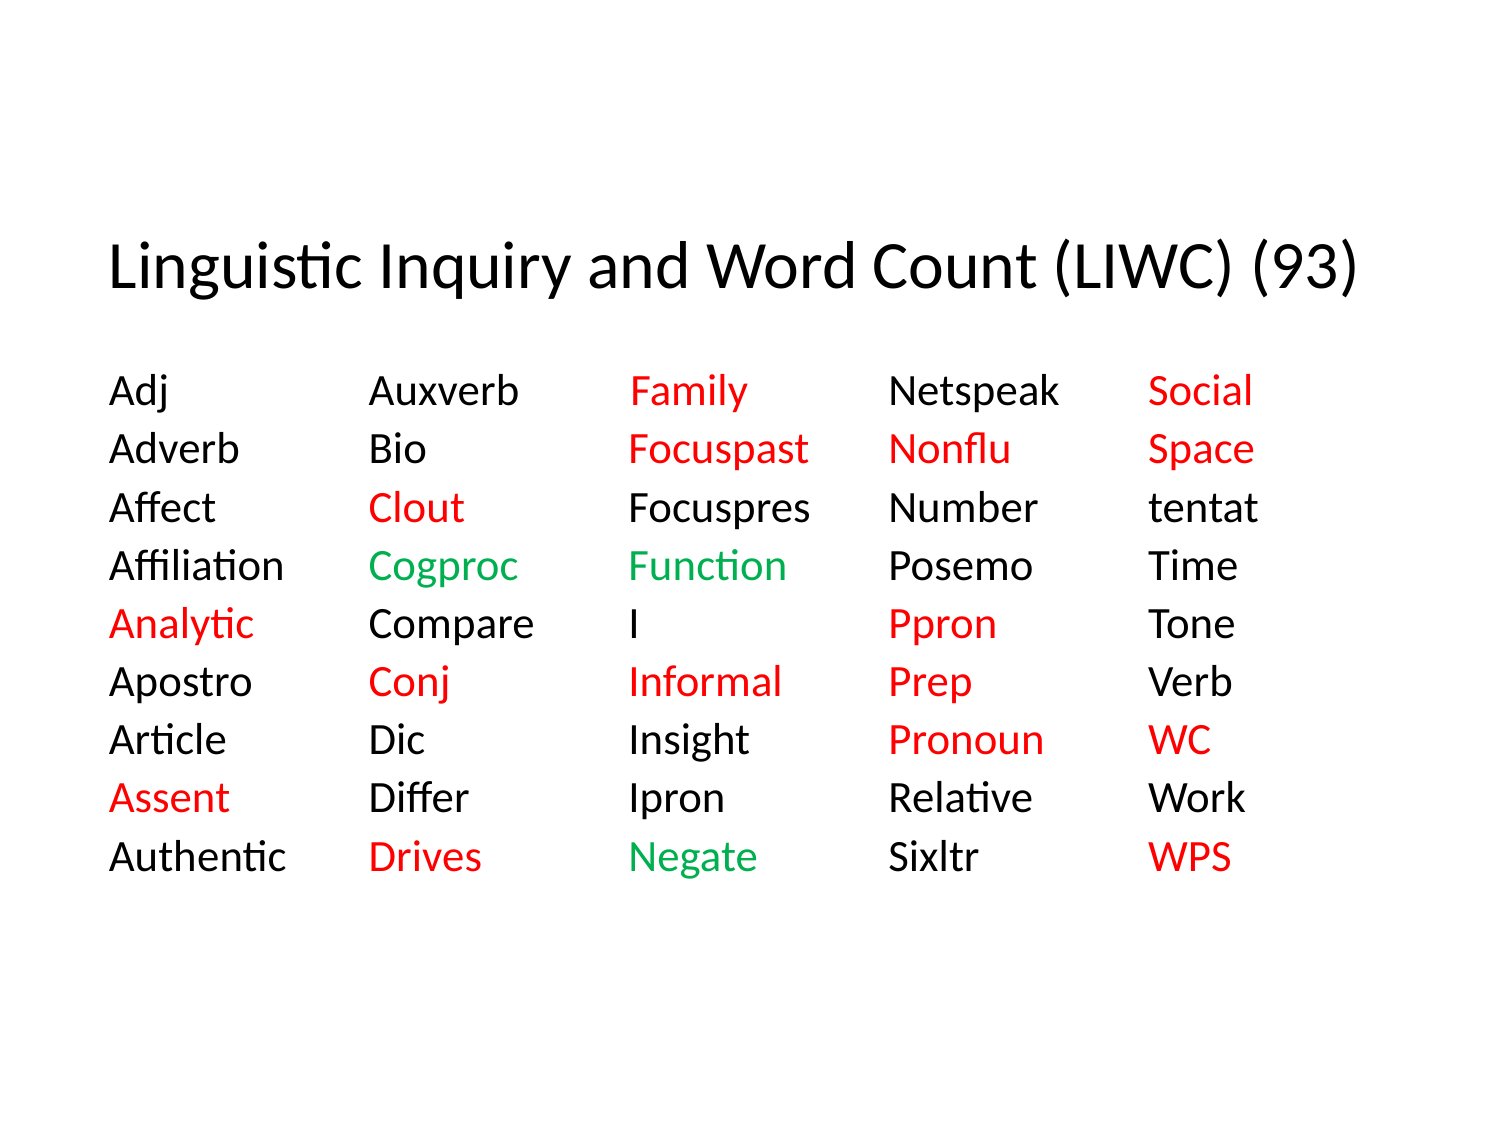

# Linguistic Inquiry and Word Count (LIWC) (93)
Adj
Adverb
Affect
Affiliation
Analytic
Apostro
Article
Assent
Authentic
Auxverb
Bio
Clout
Cogproc
Compare
Conj
Dic
Differ
Drives
Family
Focuspast
Focuspres
Function
I
Informal
Insight
Ipron
Negate
Netspeak
Nonflu
Number
Posemo
Ppron
Prep
Pronoun
Relative
Sixltr
Social
Space
tentat
Time
Tone
Verb
WC
Work
WPS
28